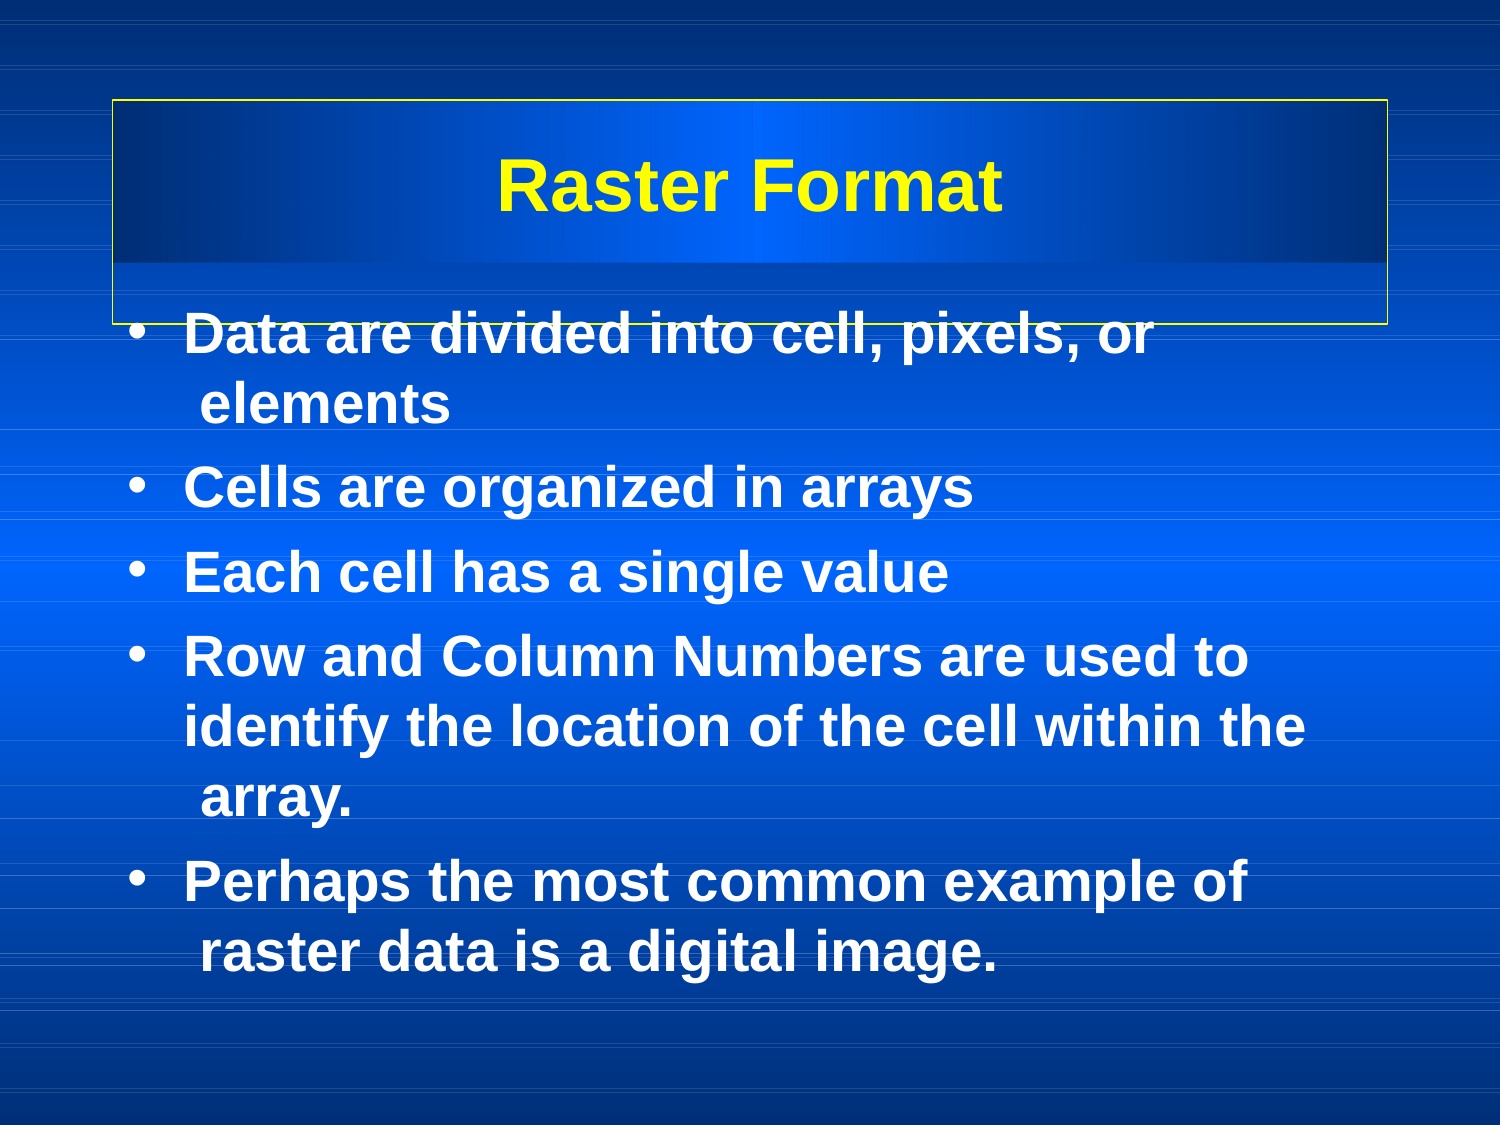

# Raster Format
Data are divided into cell, pixels, or  elements
Cells are organized in arrays
Each cell has a single value
Row and Column Numbers are used to  identify the location of the cell within the  array.
Perhaps the most common example of  raster data is a digital image.